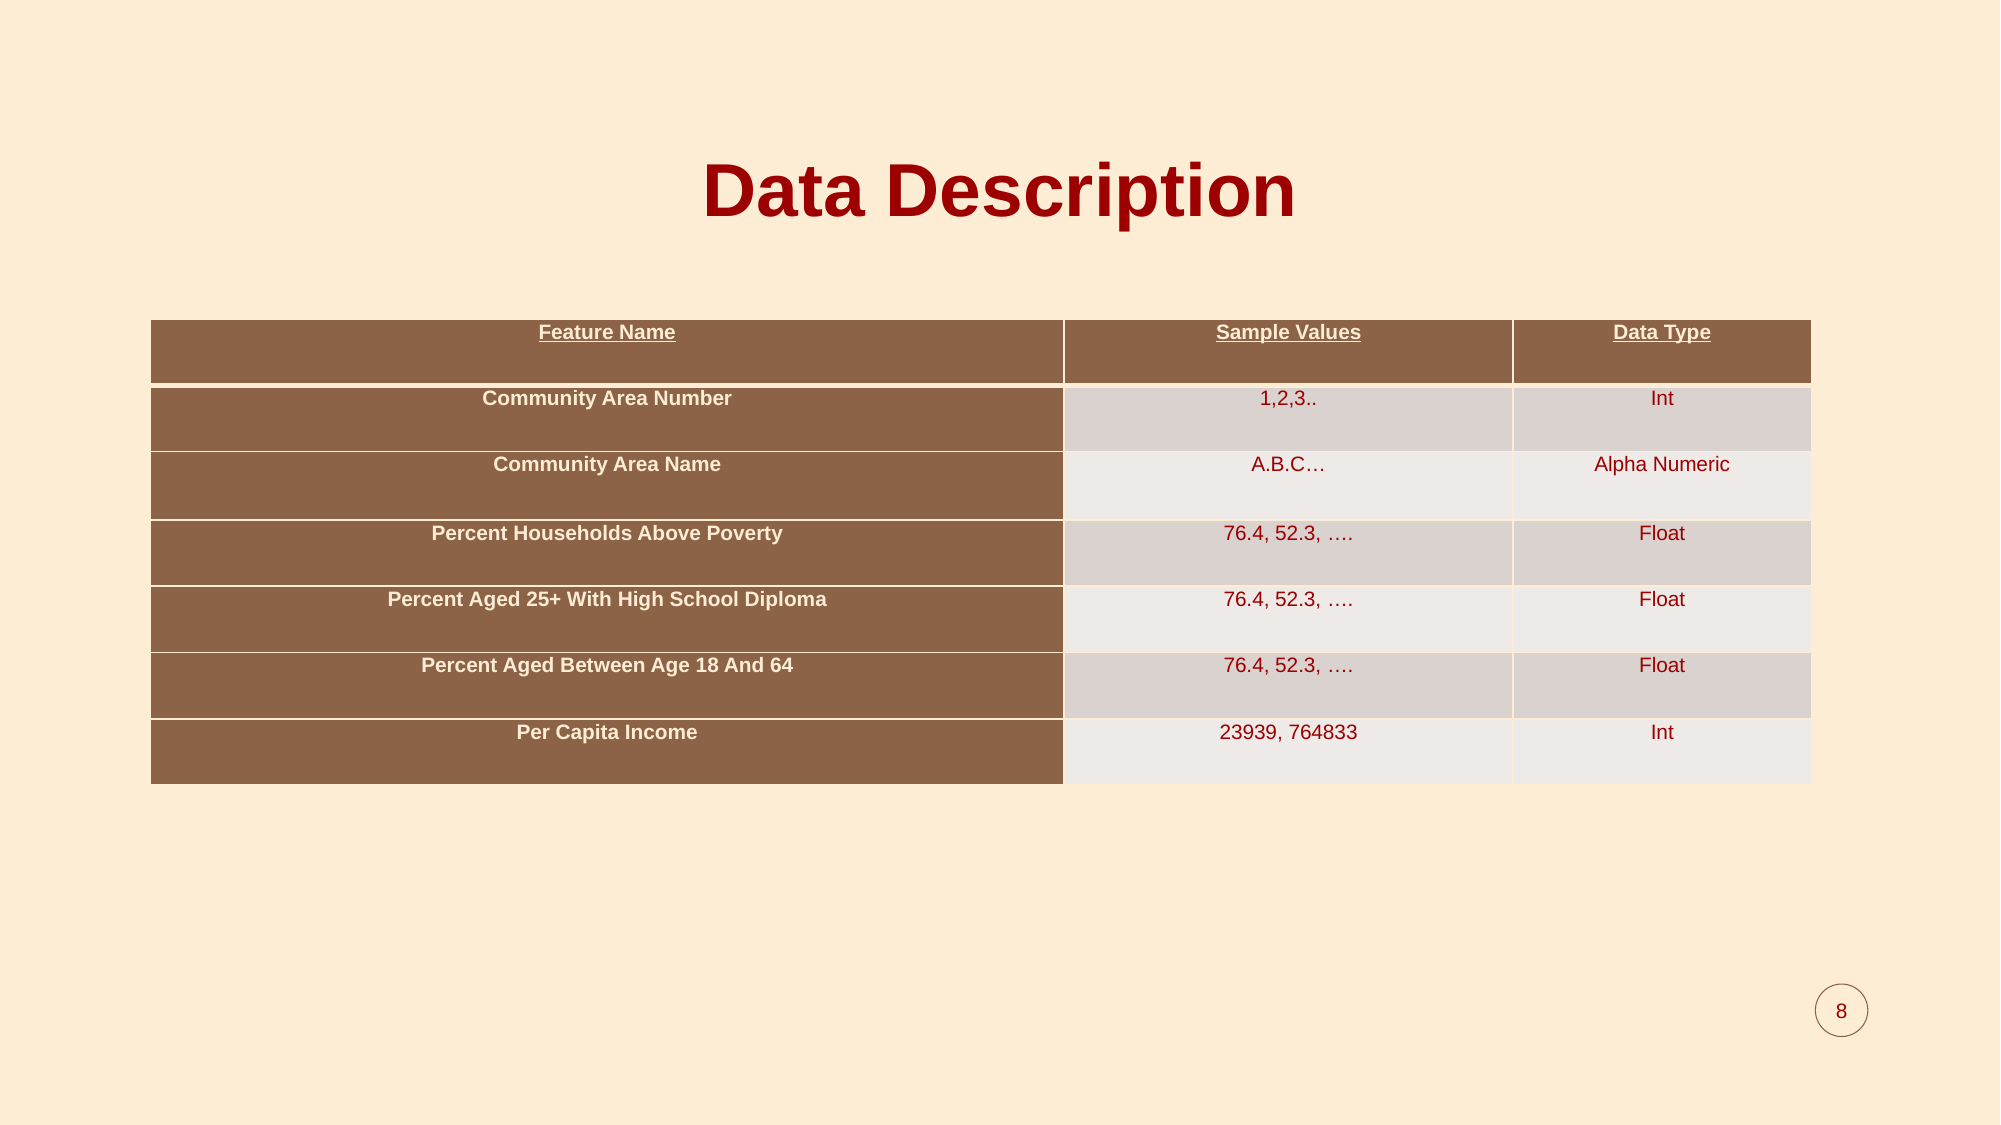

# Data Description
| Feature Name | Sample Values | Data Type |
| --- | --- | --- |
| Community Area Number | 1,2,3.. | Int |
| Community Area Name | A.B.C… | Alpha Numeric |
| Percent Households Above Poverty | 76.4, 52.3, …. | Float |
| Percent Aged 25+ With High School Diploma | 76.4, 52.3, …. | Float |
| Percent Aged Between Age 18 And 64 | 76.4, 52.3, …. | Float |
| Per Capita Income | 23939, 764833 | Int |
8